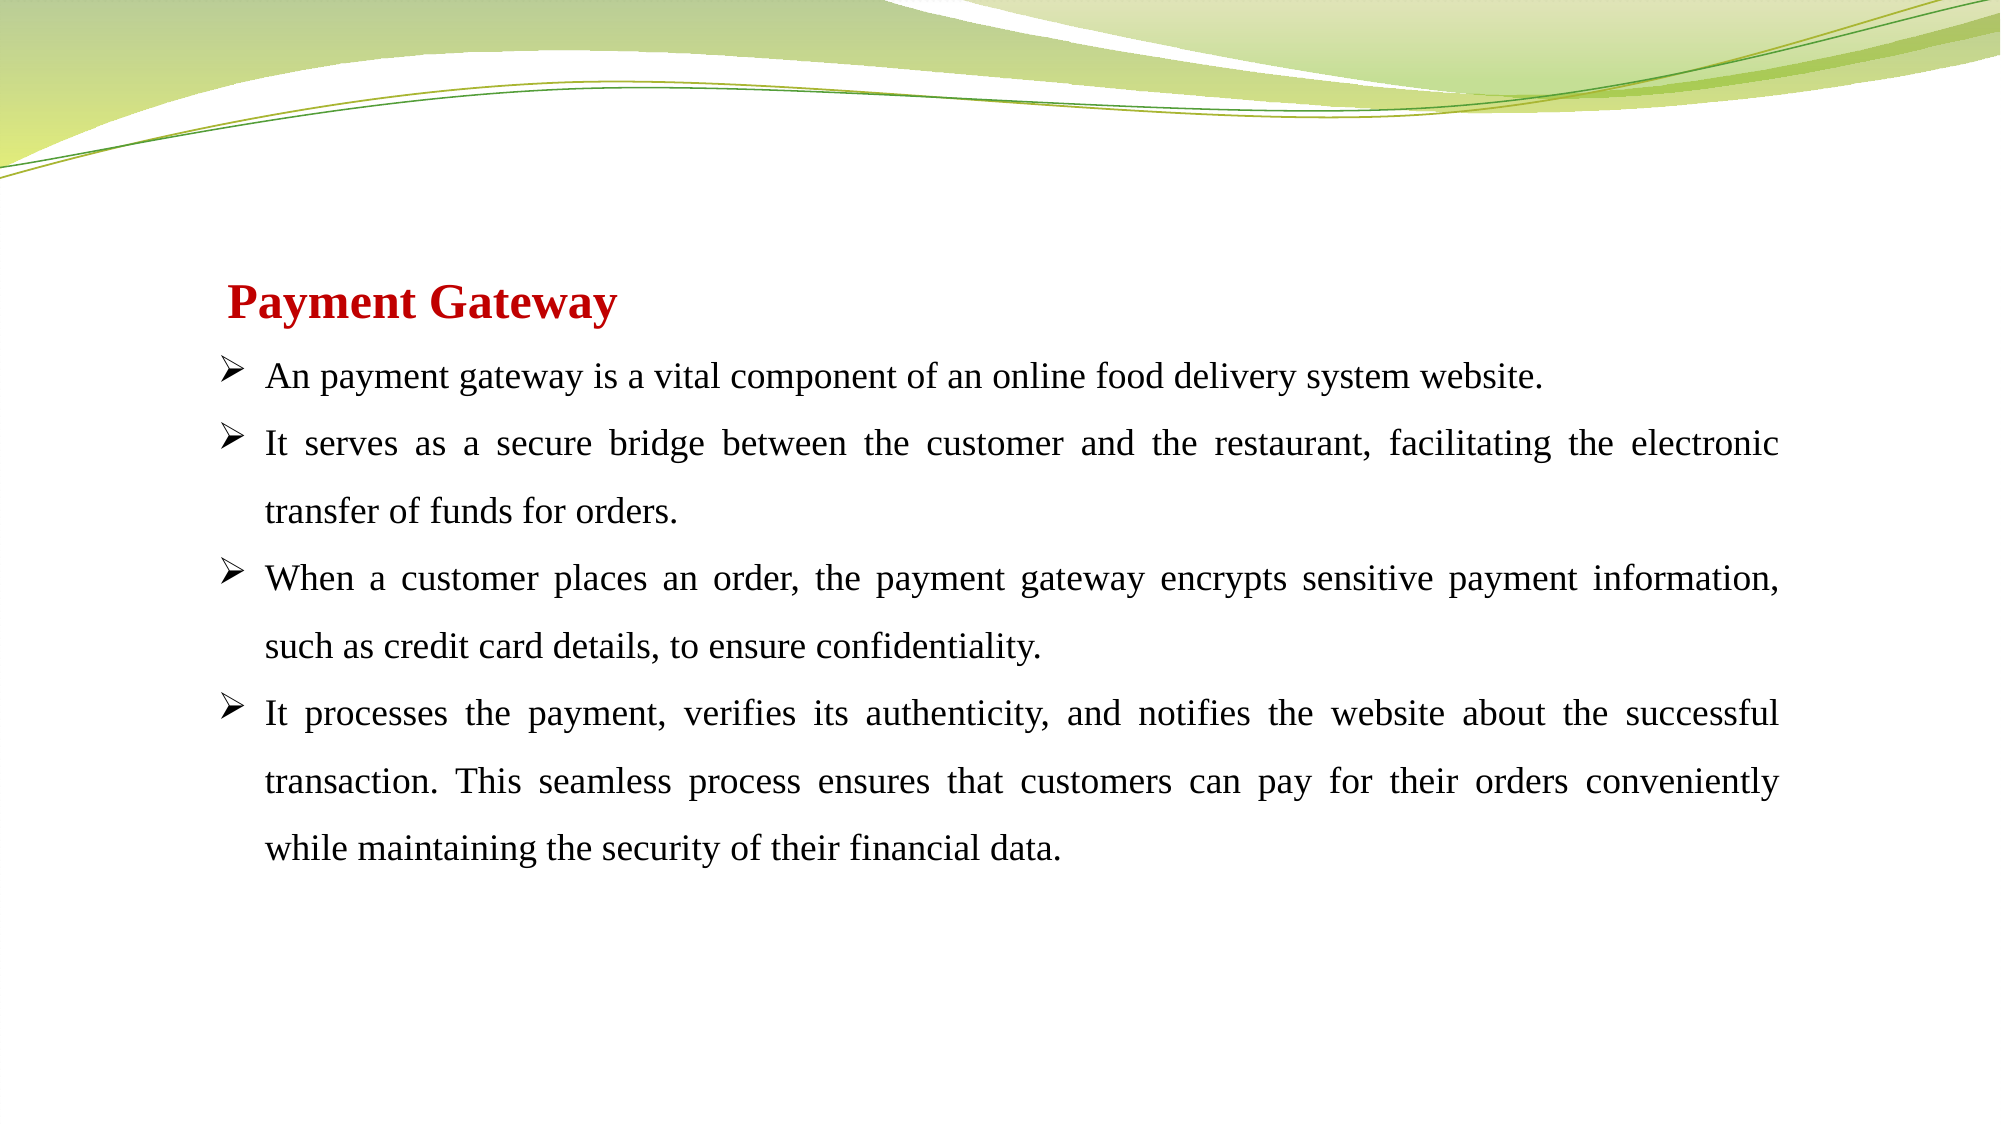

Payment Gateway
An payment gateway is a vital component of an online food delivery system website.
It serves as a secure bridge between the customer and the restaurant, facilitating the electronic transfer of funds for orders.
When a customer places an order, the payment gateway encrypts sensitive payment information, such as credit card details, to ensure confidentiality.
It processes the payment, verifies its authenticity, and notifies the website about the successful transaction. This seamless process ensures that customers can pay for their orders conveniently while maintaining the security of their financial data.